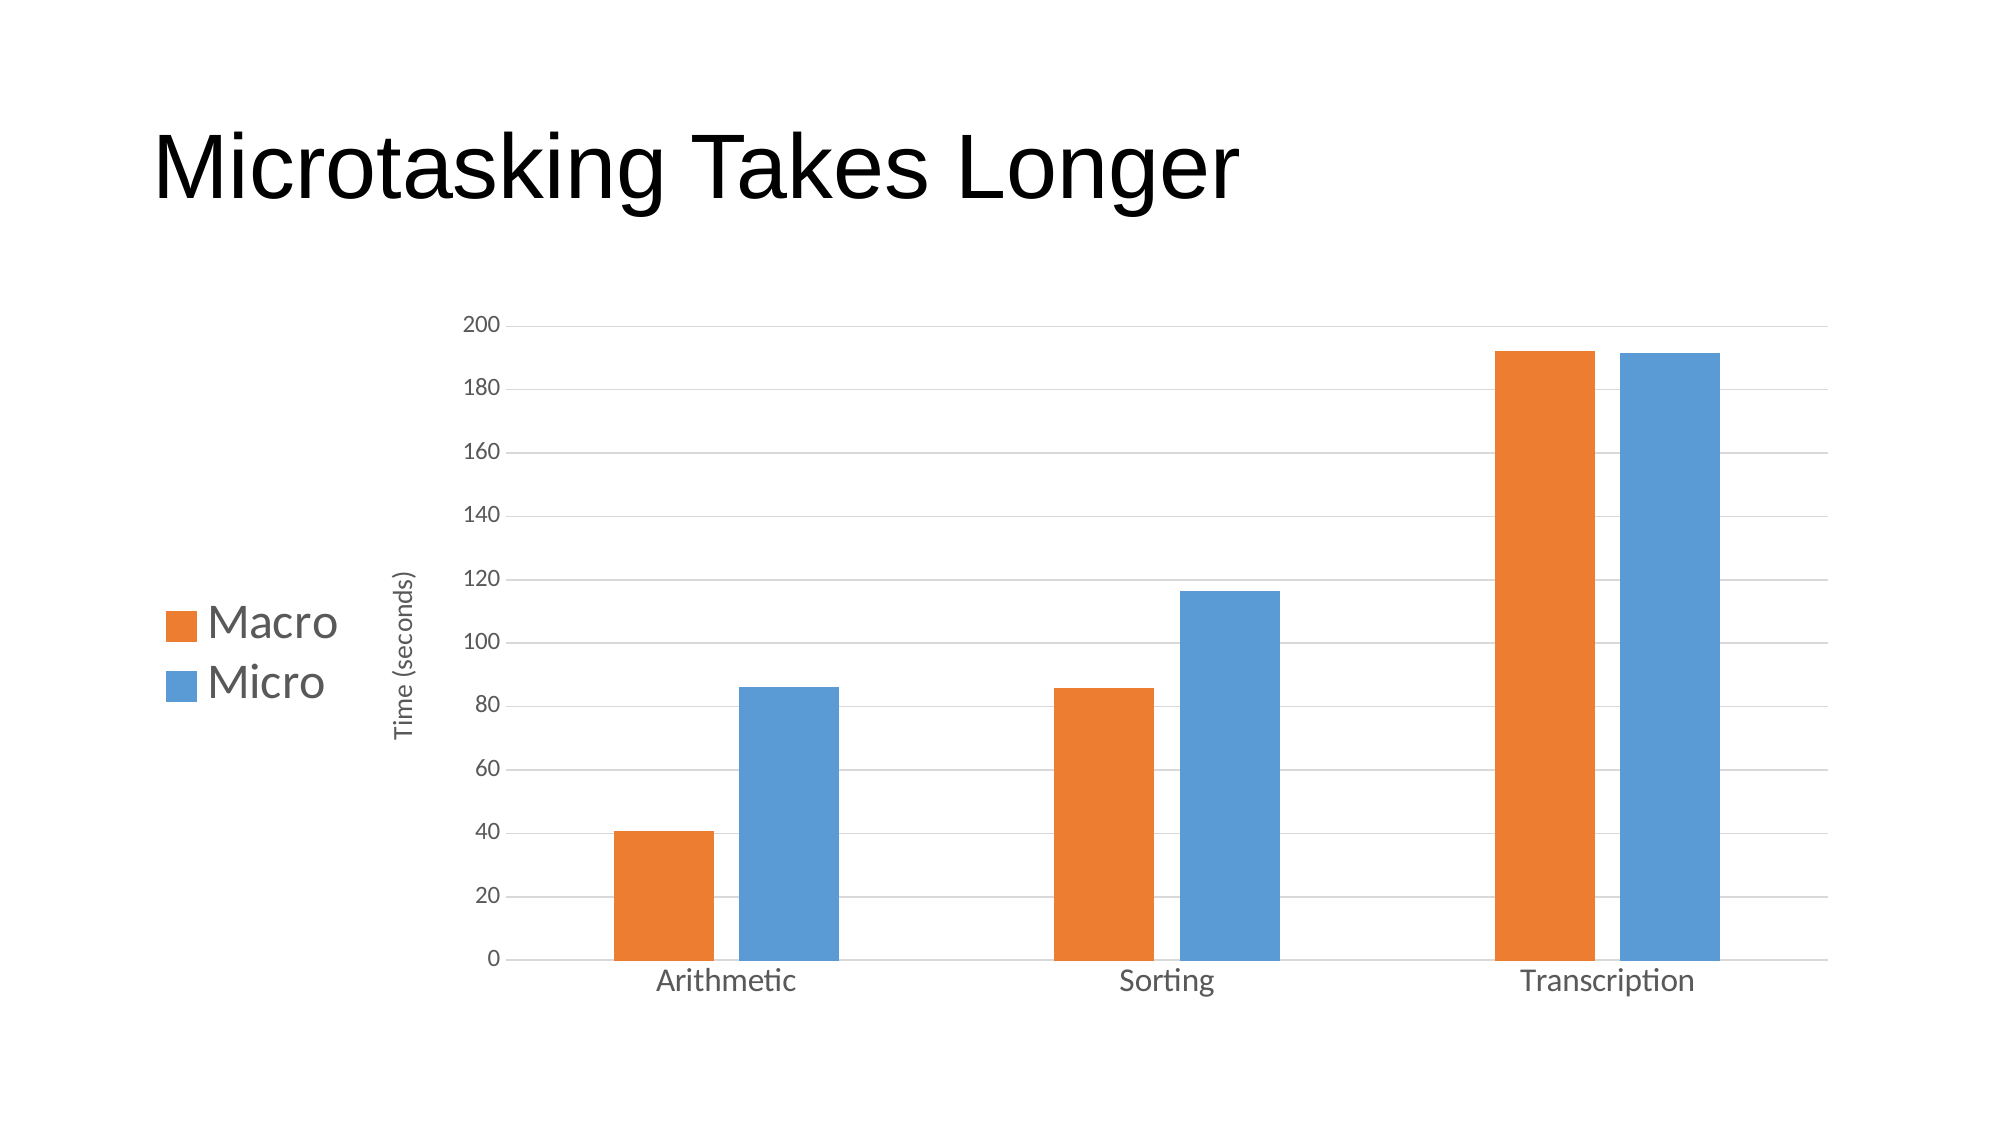

# Microtasking Takes Longer

### Chart

| Category | Macro | Micro |
|---|---|---|
| Average | 99.6 | 131.0 |

### Chart

| Category | Macro | Micro |
|---|---|---|
| Arithmetic | 40.6 | 86.1 |
| Sorting | 85.6 | 116.3 |
| Transcription | 191.9 | 191.5 |
What is…

69 + 79

    o  149
    o  168
    o  147
    o  148
    o  138

Continue